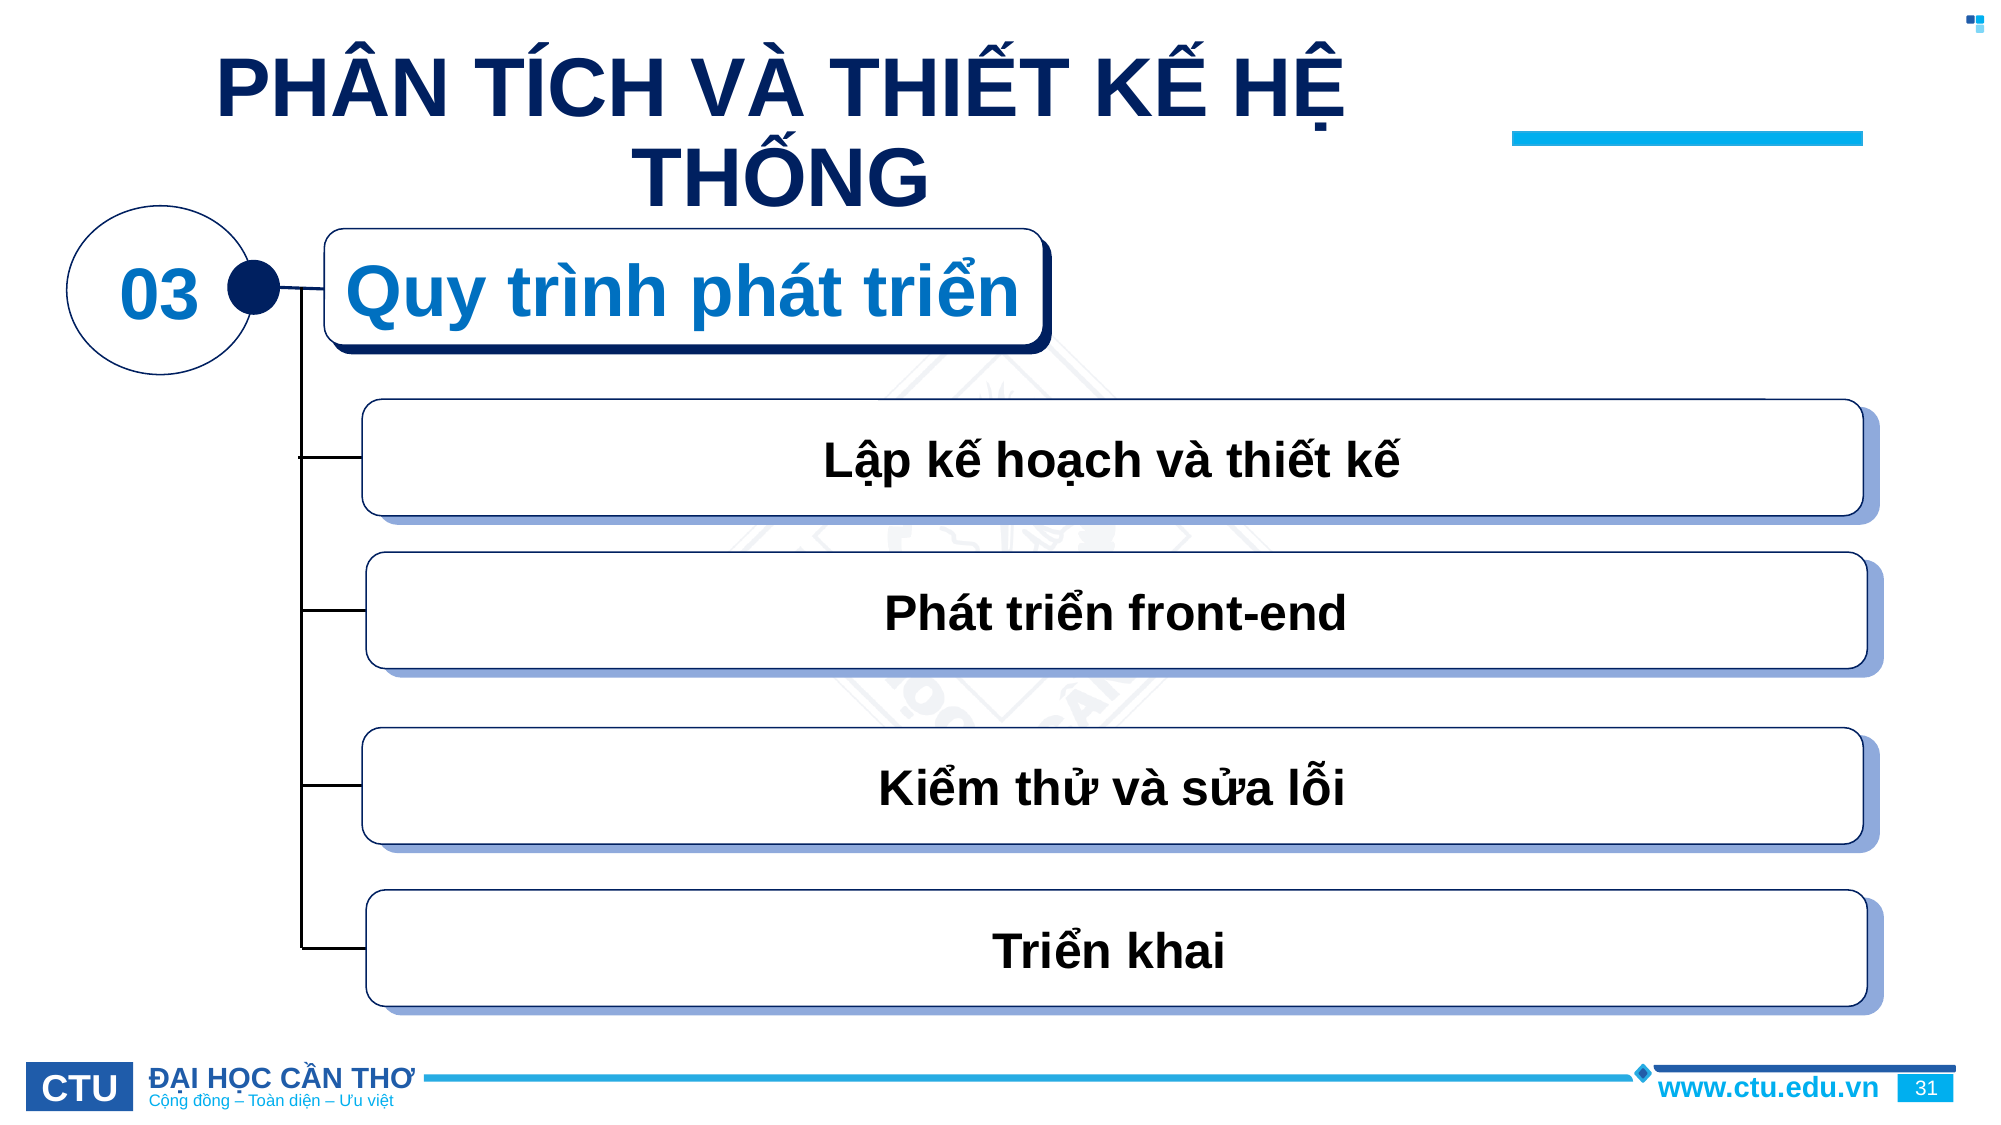

PHÂN TÍCH VÀ THIẾT KẾ HỆ THỐNG

03
Quy trình phát triển

Lập kế hoạch và thiết kế

Phát triển front-end

Kiểm thử và sửa lỗi

Triển khai